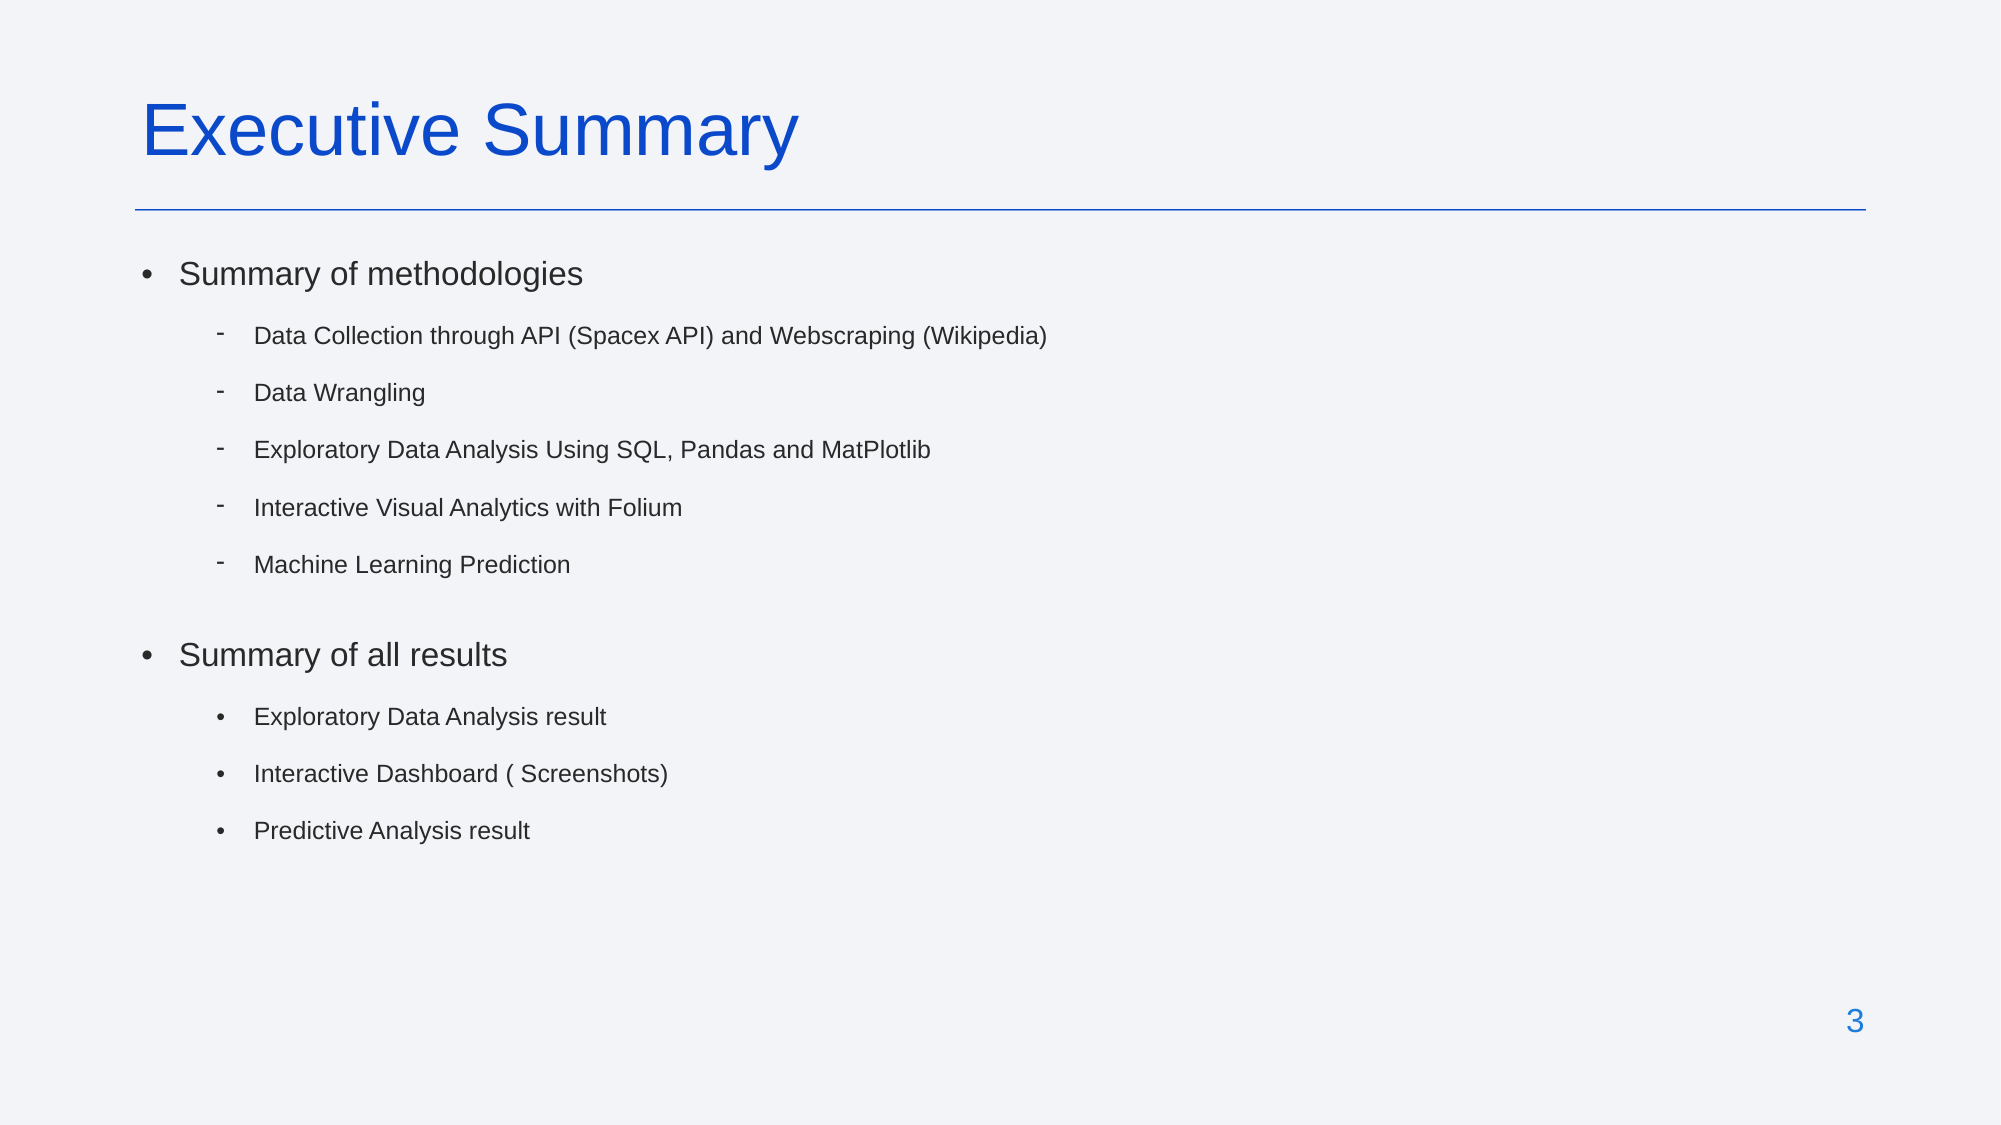

Executive Summary
Summary of methodologies
Data Collection through API (Spacex API) and Webscraping (Wikipedia)
Data Wrangling
Exploratory Data Analysis Using SQL, Pandas and MatPlotlib
Interactive Visual Analytics with Folium
Machine Learning Prediction

Summary of all results
Exploratory Data Analysis result
Interactive Dashboard ( Screenshots)
Predictive Analysis result
3